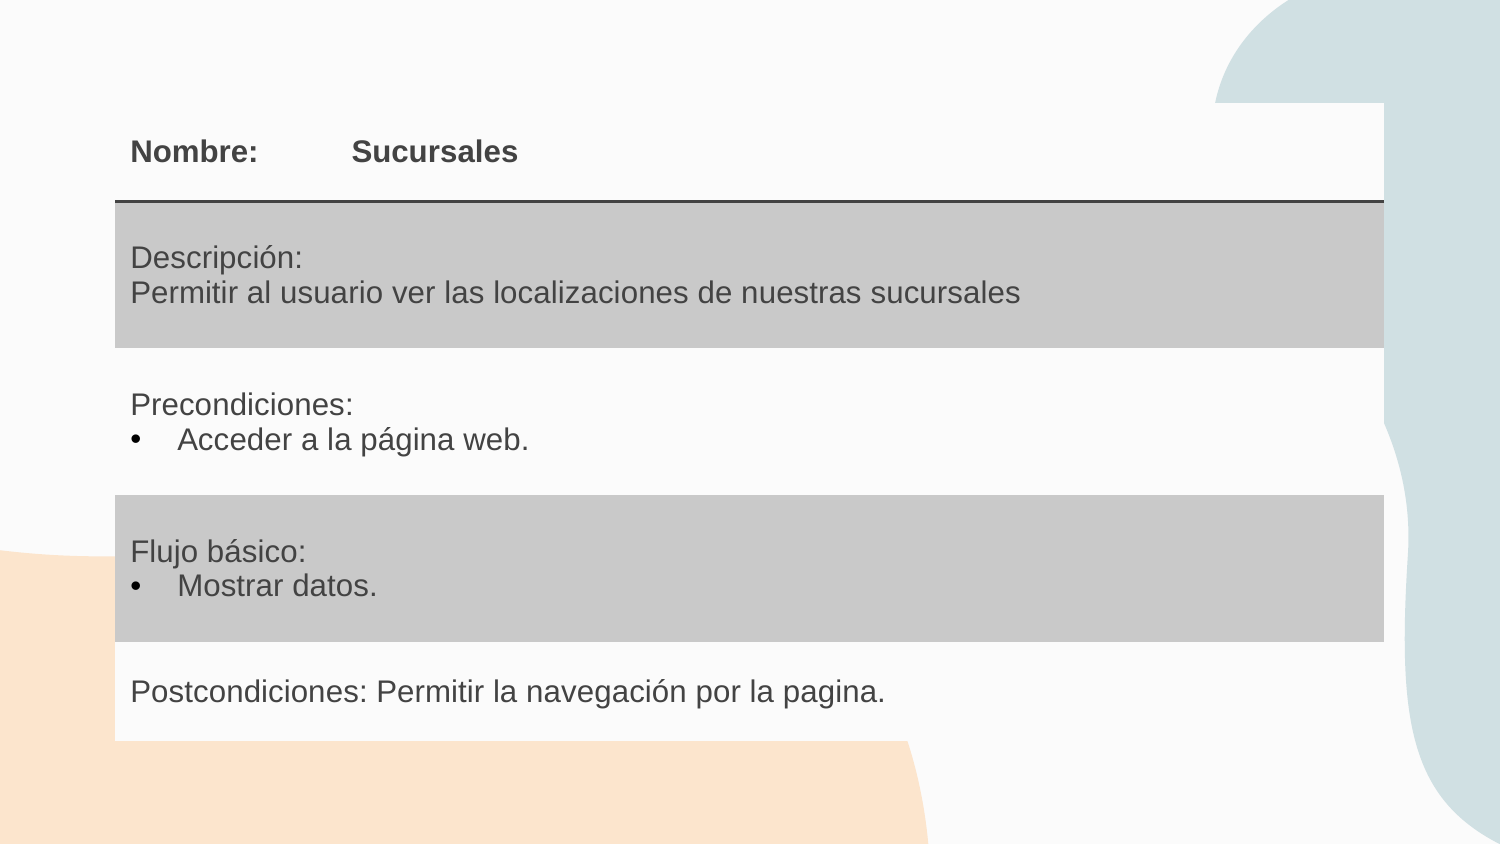

| Nombre: | Sucursales |
| --- | --- |
| Descripción: Permitir al usuario ver las localizaciones de nuestras sucursales |  |
| Precondiciones: Acceder a la página web. |  |
| Flujo básico: Mostrar datos. |  |
| Postcondiciones: Permitir la navegación por la pagina. |  |